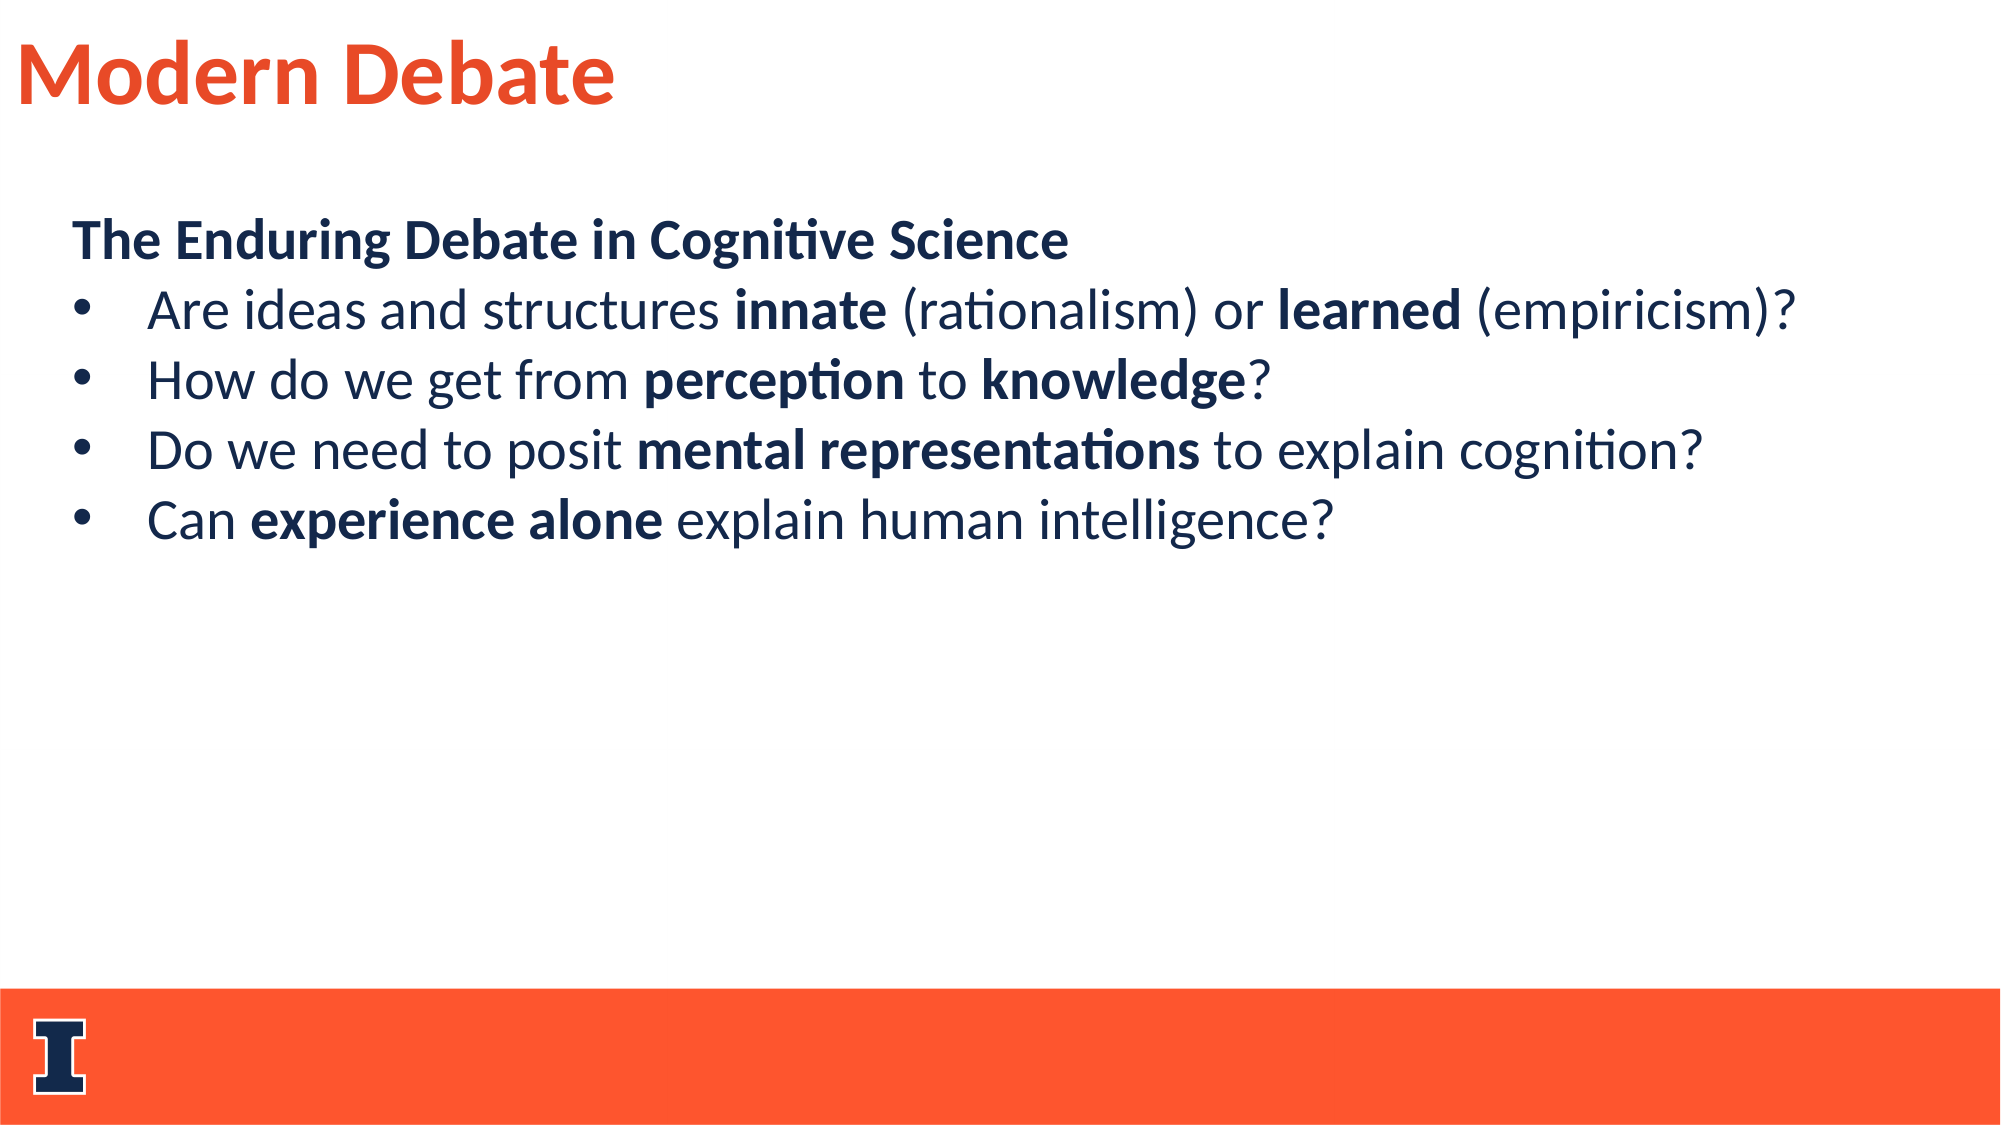

Modern Debate
The Enduring Debate in Cognitive Science
Are ideas and structures innate (rationalism) or learned (empiricism)?
How do we get from perception to knowledge?
Do we need to posit mental representations to explain cognition?
Can experience alone explain human intelligence?